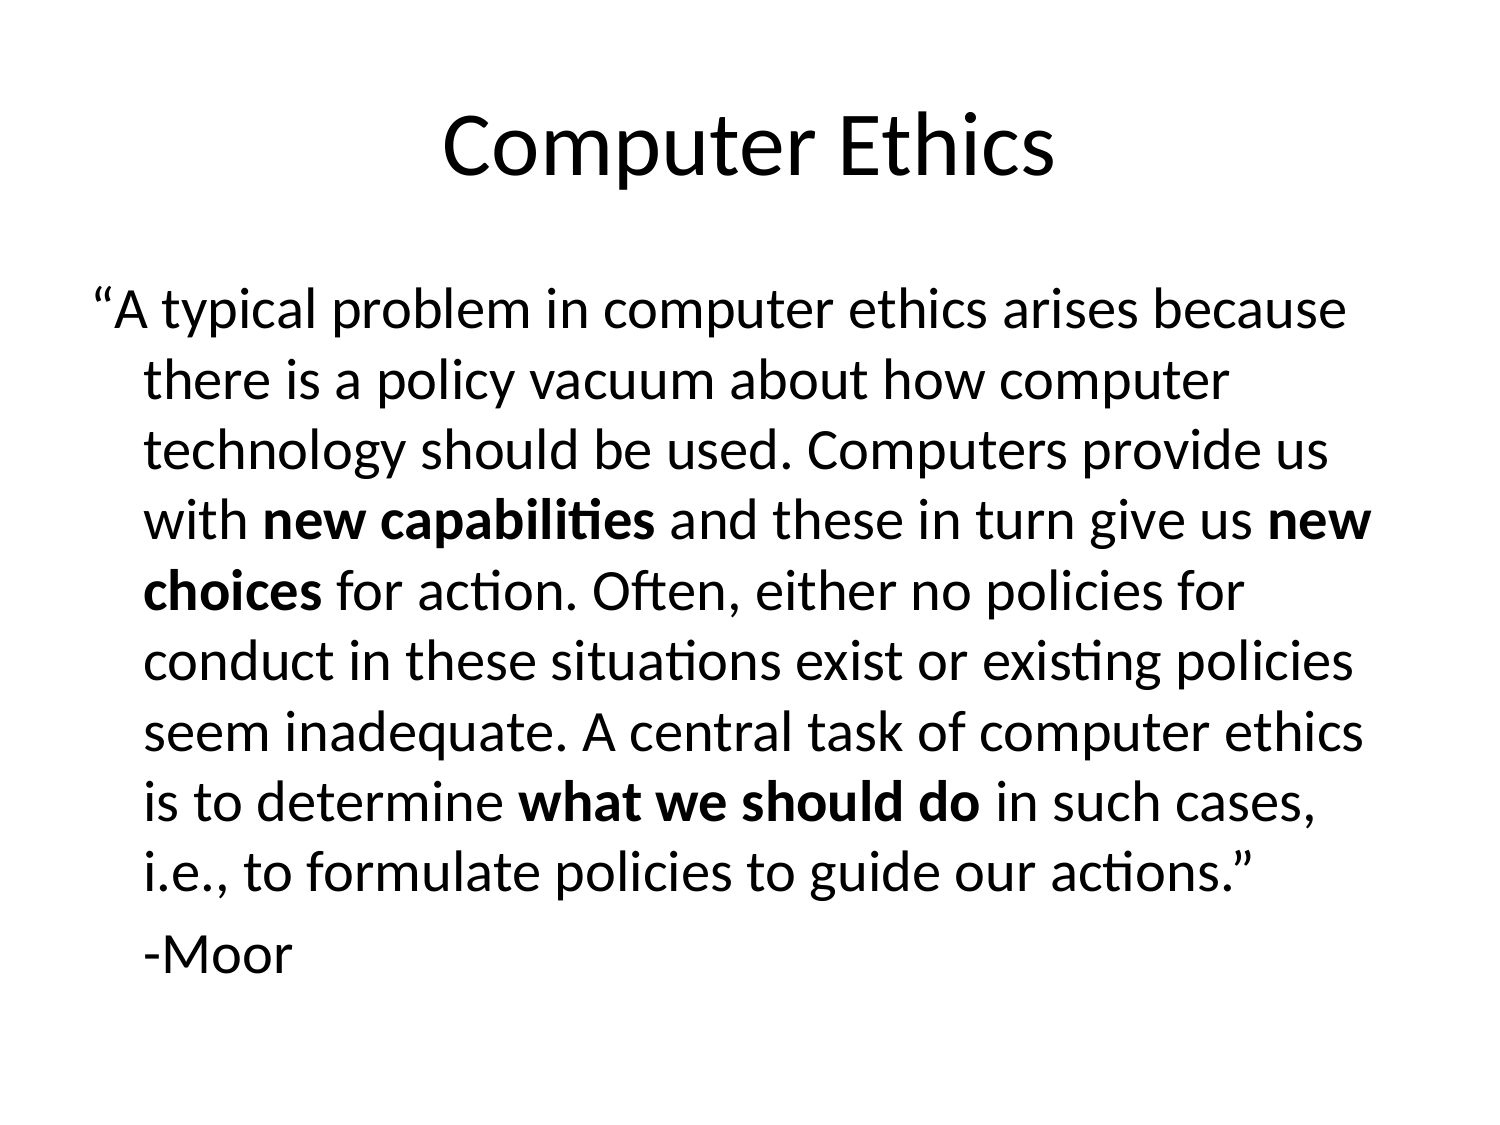

# Computer Ethics
“A typical problem in computer ethics arises because there is a policy vacuum about how computer technology should be used. Computers provide us with new capabilities and these in turn give us new choices for action. Often, either no policies for conduct in these situations exist or existing policies seem inadequate. A central task of computer ethics is to determine what we should do in such cases, i.e., to formulate policies to guide our actions.”
							-Moor